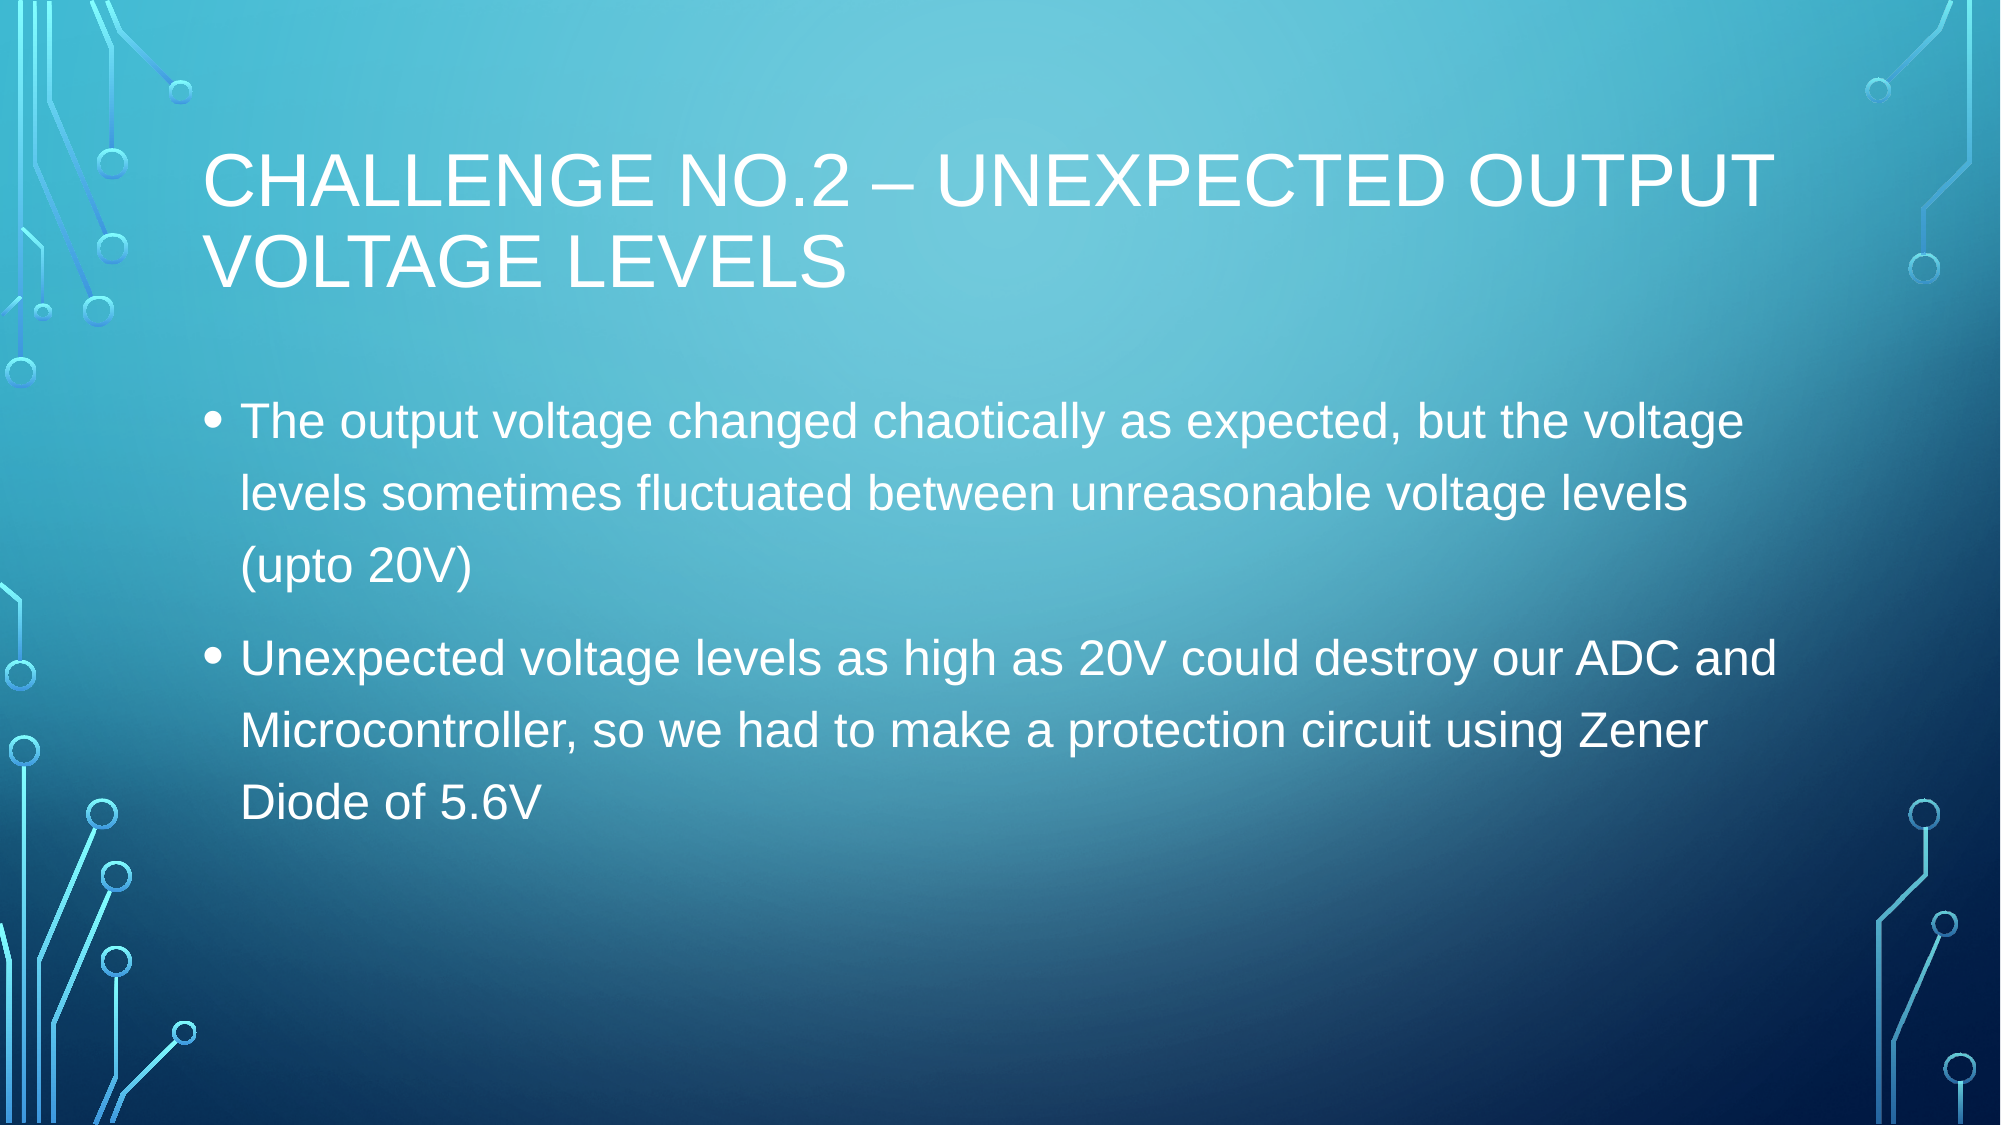

# Challenge no.2 – Unexpected output voltage levels
The output voltage changed chaotically as expected, but the voltage levels sometimes fluctuated between unreasonable voltage levels (upto 20V)
Unexpected voltage levels as high as 20V could destroy our ADC and Microcontroller, so we had to make a protection circuit using Zener Diode of 5.6V